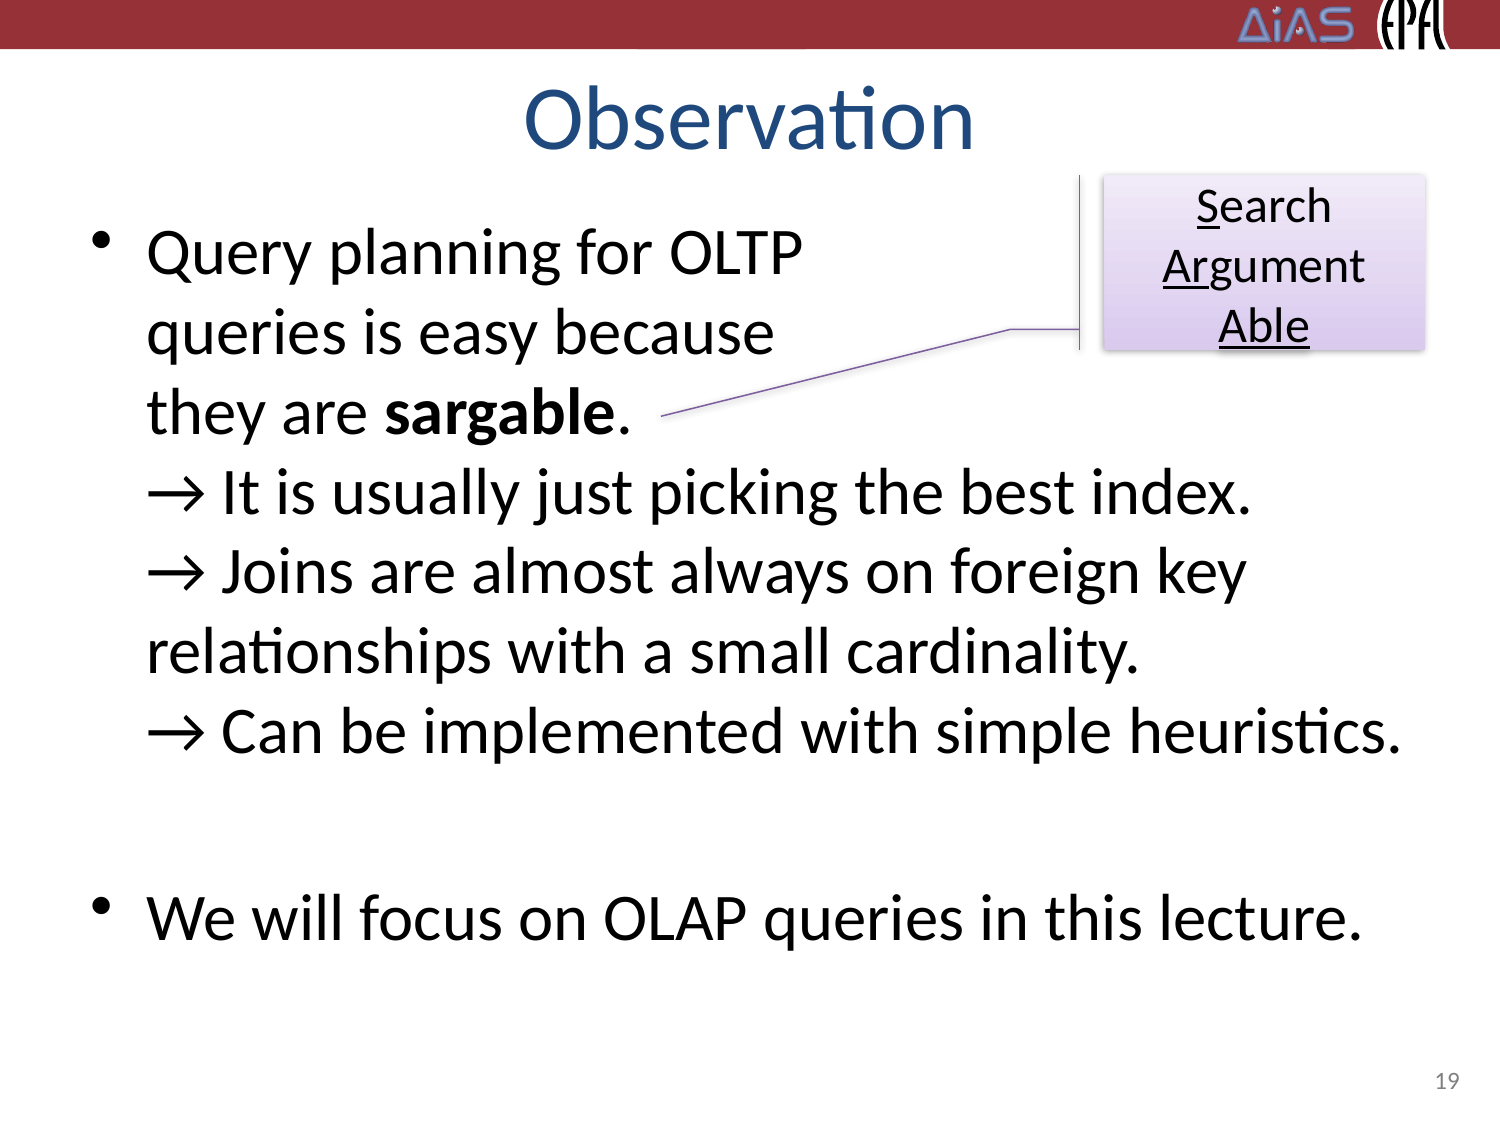

# Observation
Search Argument Able
Query planning for OLTP
queries is easy because
they are sargable.
→ It is usually just picking the best index.
→ Joins are almost always on foreign key relationships with a small cardinality.
→ Can be implemented with simple heuristics.

We will focus on OLAP queries in this lecture.

19